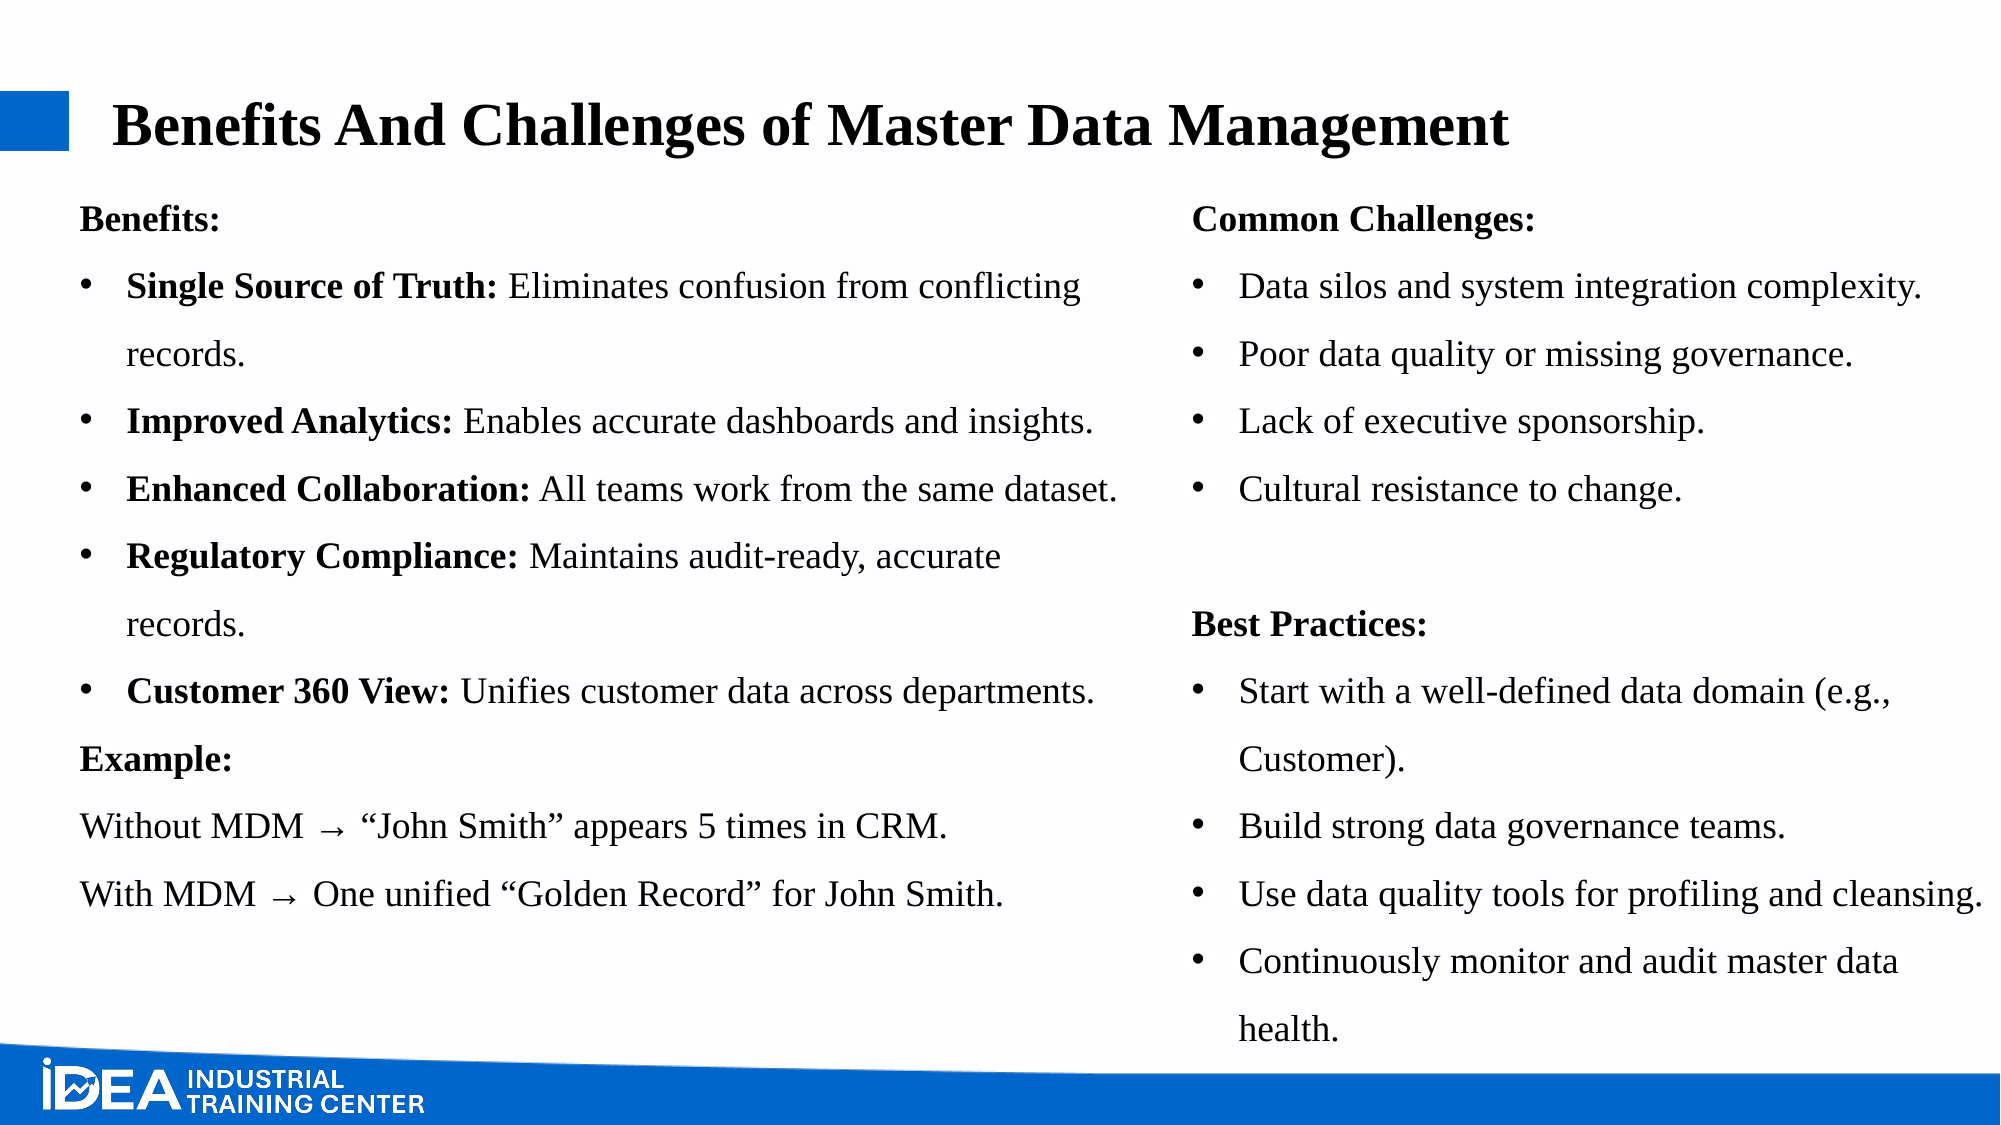

# Benefits And Challenges of Master Data Management
Benefits:
Single Source of Truth: Eliminates confusion from conflicting records.
Improved Analytics: Enables accurate dashboards and insights.
Enhanced Collaboration: All teams work from the same dataset.
Regulatory Compliance: Maintains audit-ready, accurate records.
Customer 360 View: Unifies customer data across departments.
Example:
Without MDM → “John Smith” appears 5 times in CRM.
With MDM → One unified “Golden Record” for John Smith.
Common Challenges:
Data silos and system integration complexity.
Poor data quality or missing governance.
Lack of executive sponsorship.
Cultural resistance to change.

Best Practices:
Start with a well-defined data domain (e.g., Customer).
Build strong data governance teams.
Use data quality tools for profiling and cleansing.
Continuously monitor and audit master data health.